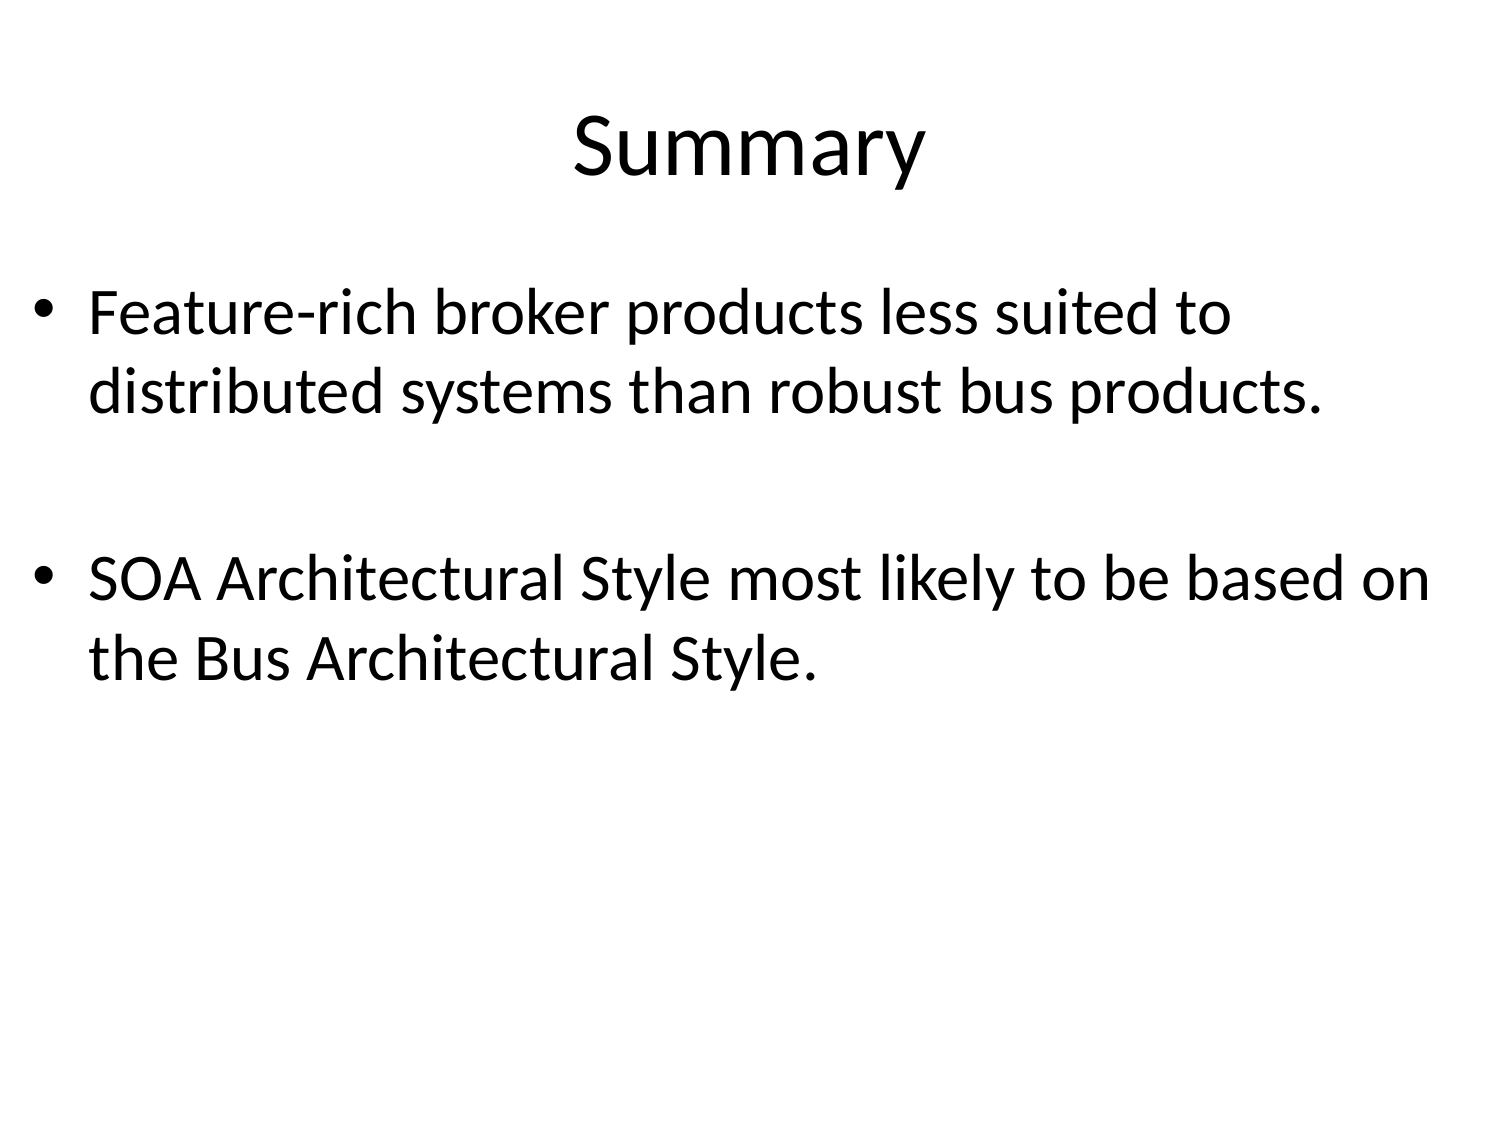

# Summary
Feature-rich broker products less suited to distributed systems than robust bus products.

SOA Architectural Style most likely to be based on the Bus Architectural Style.